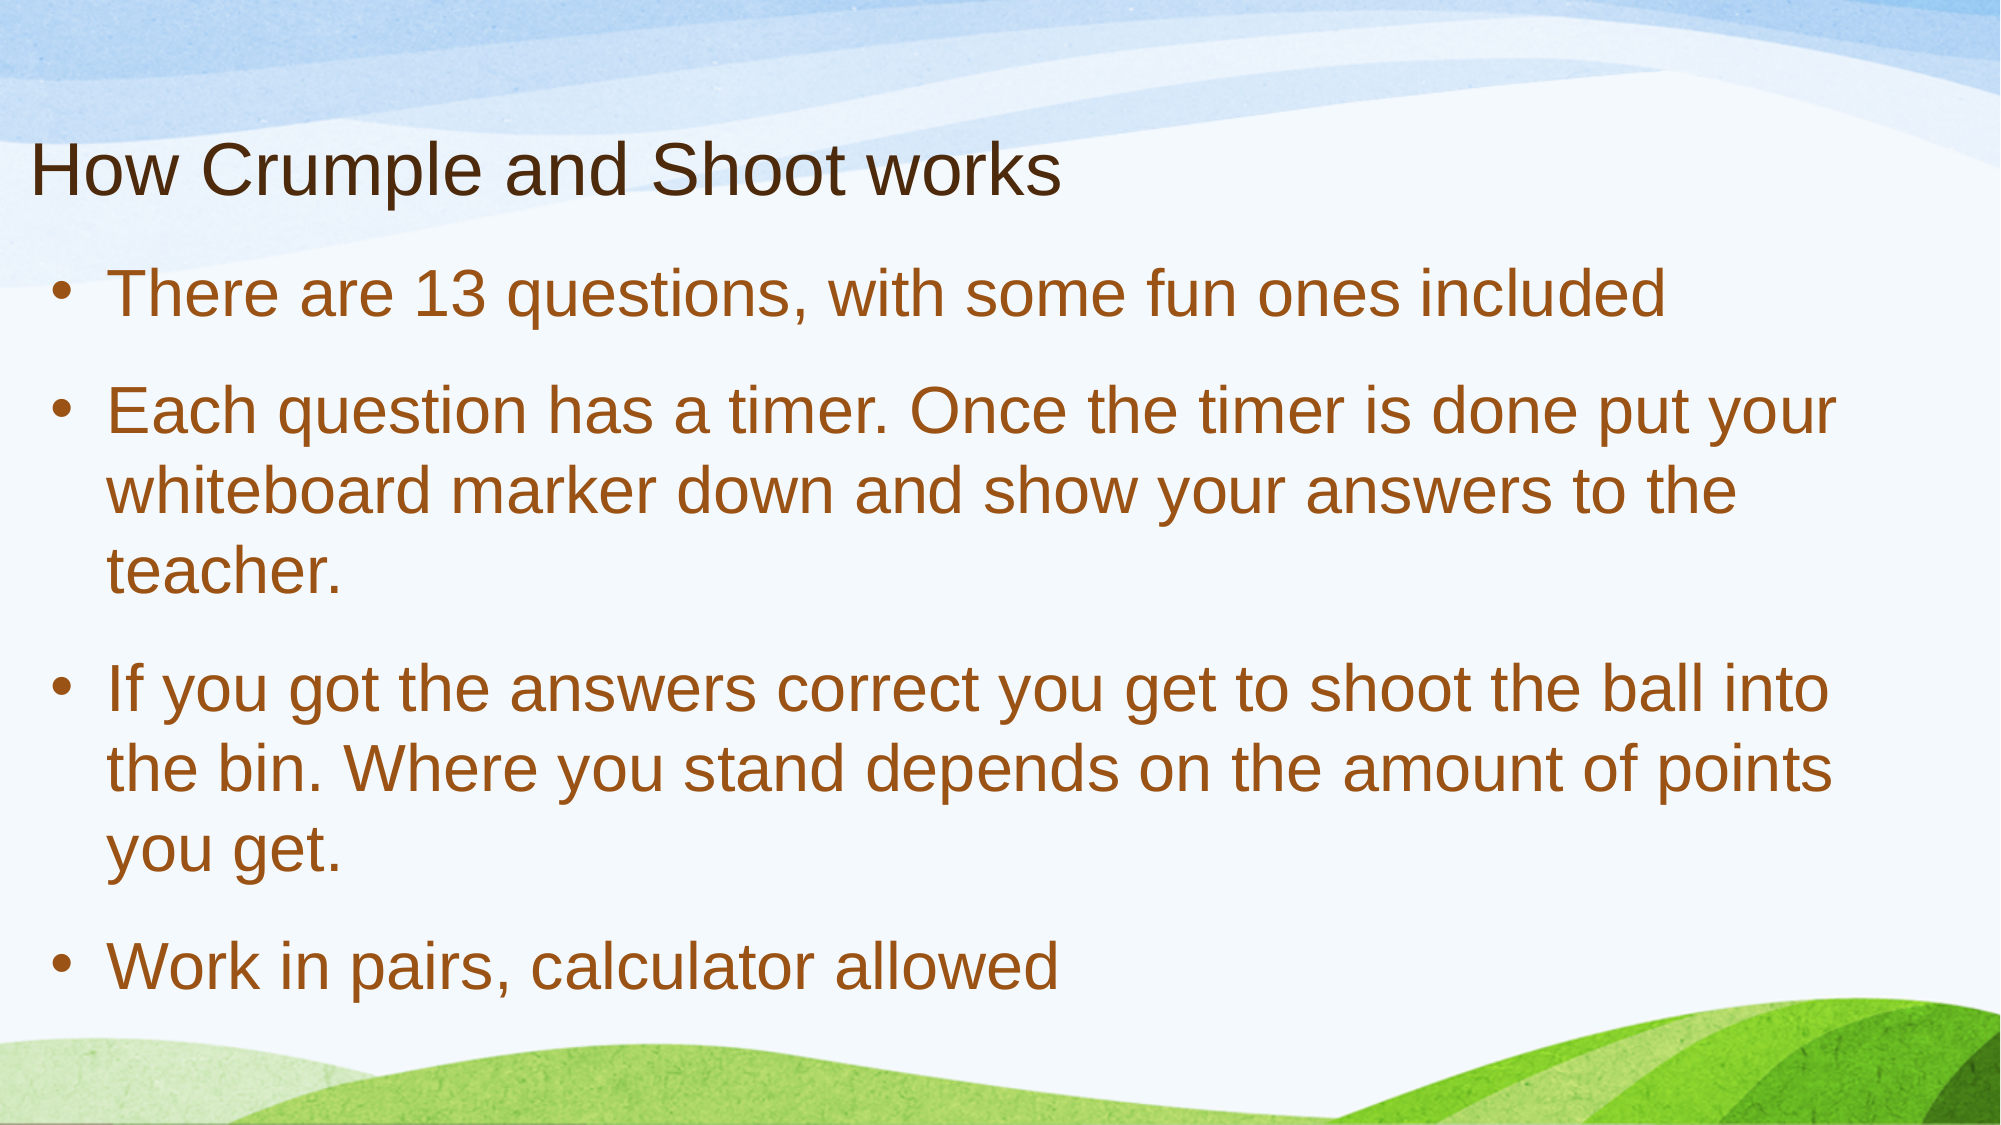

# How Crumple and Shoot works
There are 13 questions, with some fun ones included
Each question has a timer. Once the timer is done put your whiteboard marker down and show your answers to the teacher.
If you got the answers correct you get to shoot the ball into the bin. Where you stand depends on the amount of points you get.
Work in pairs, calculator allowed